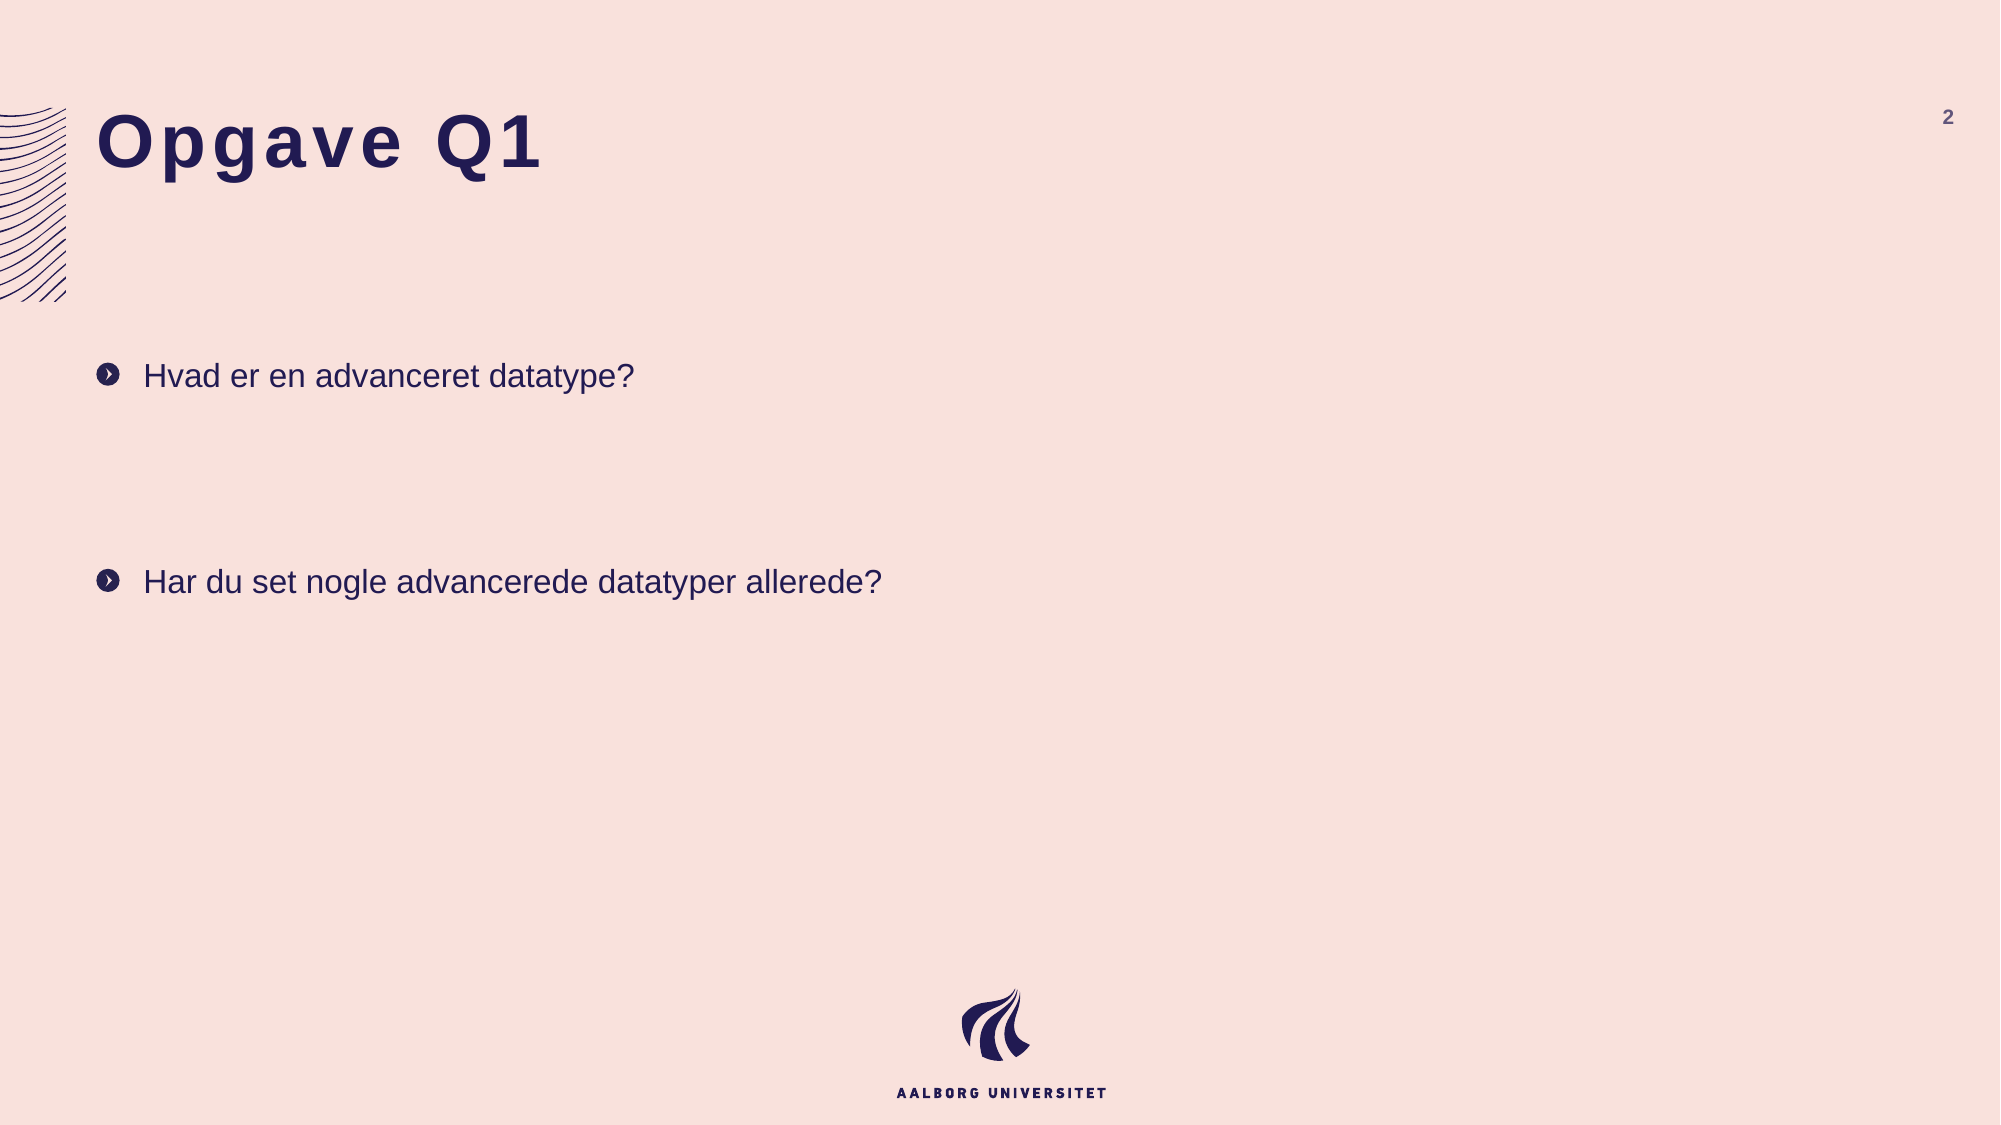

# Opgave Q1
2
Hvad er en advanceret datatype?

Har du set nogle advancerede datatyper allerede?